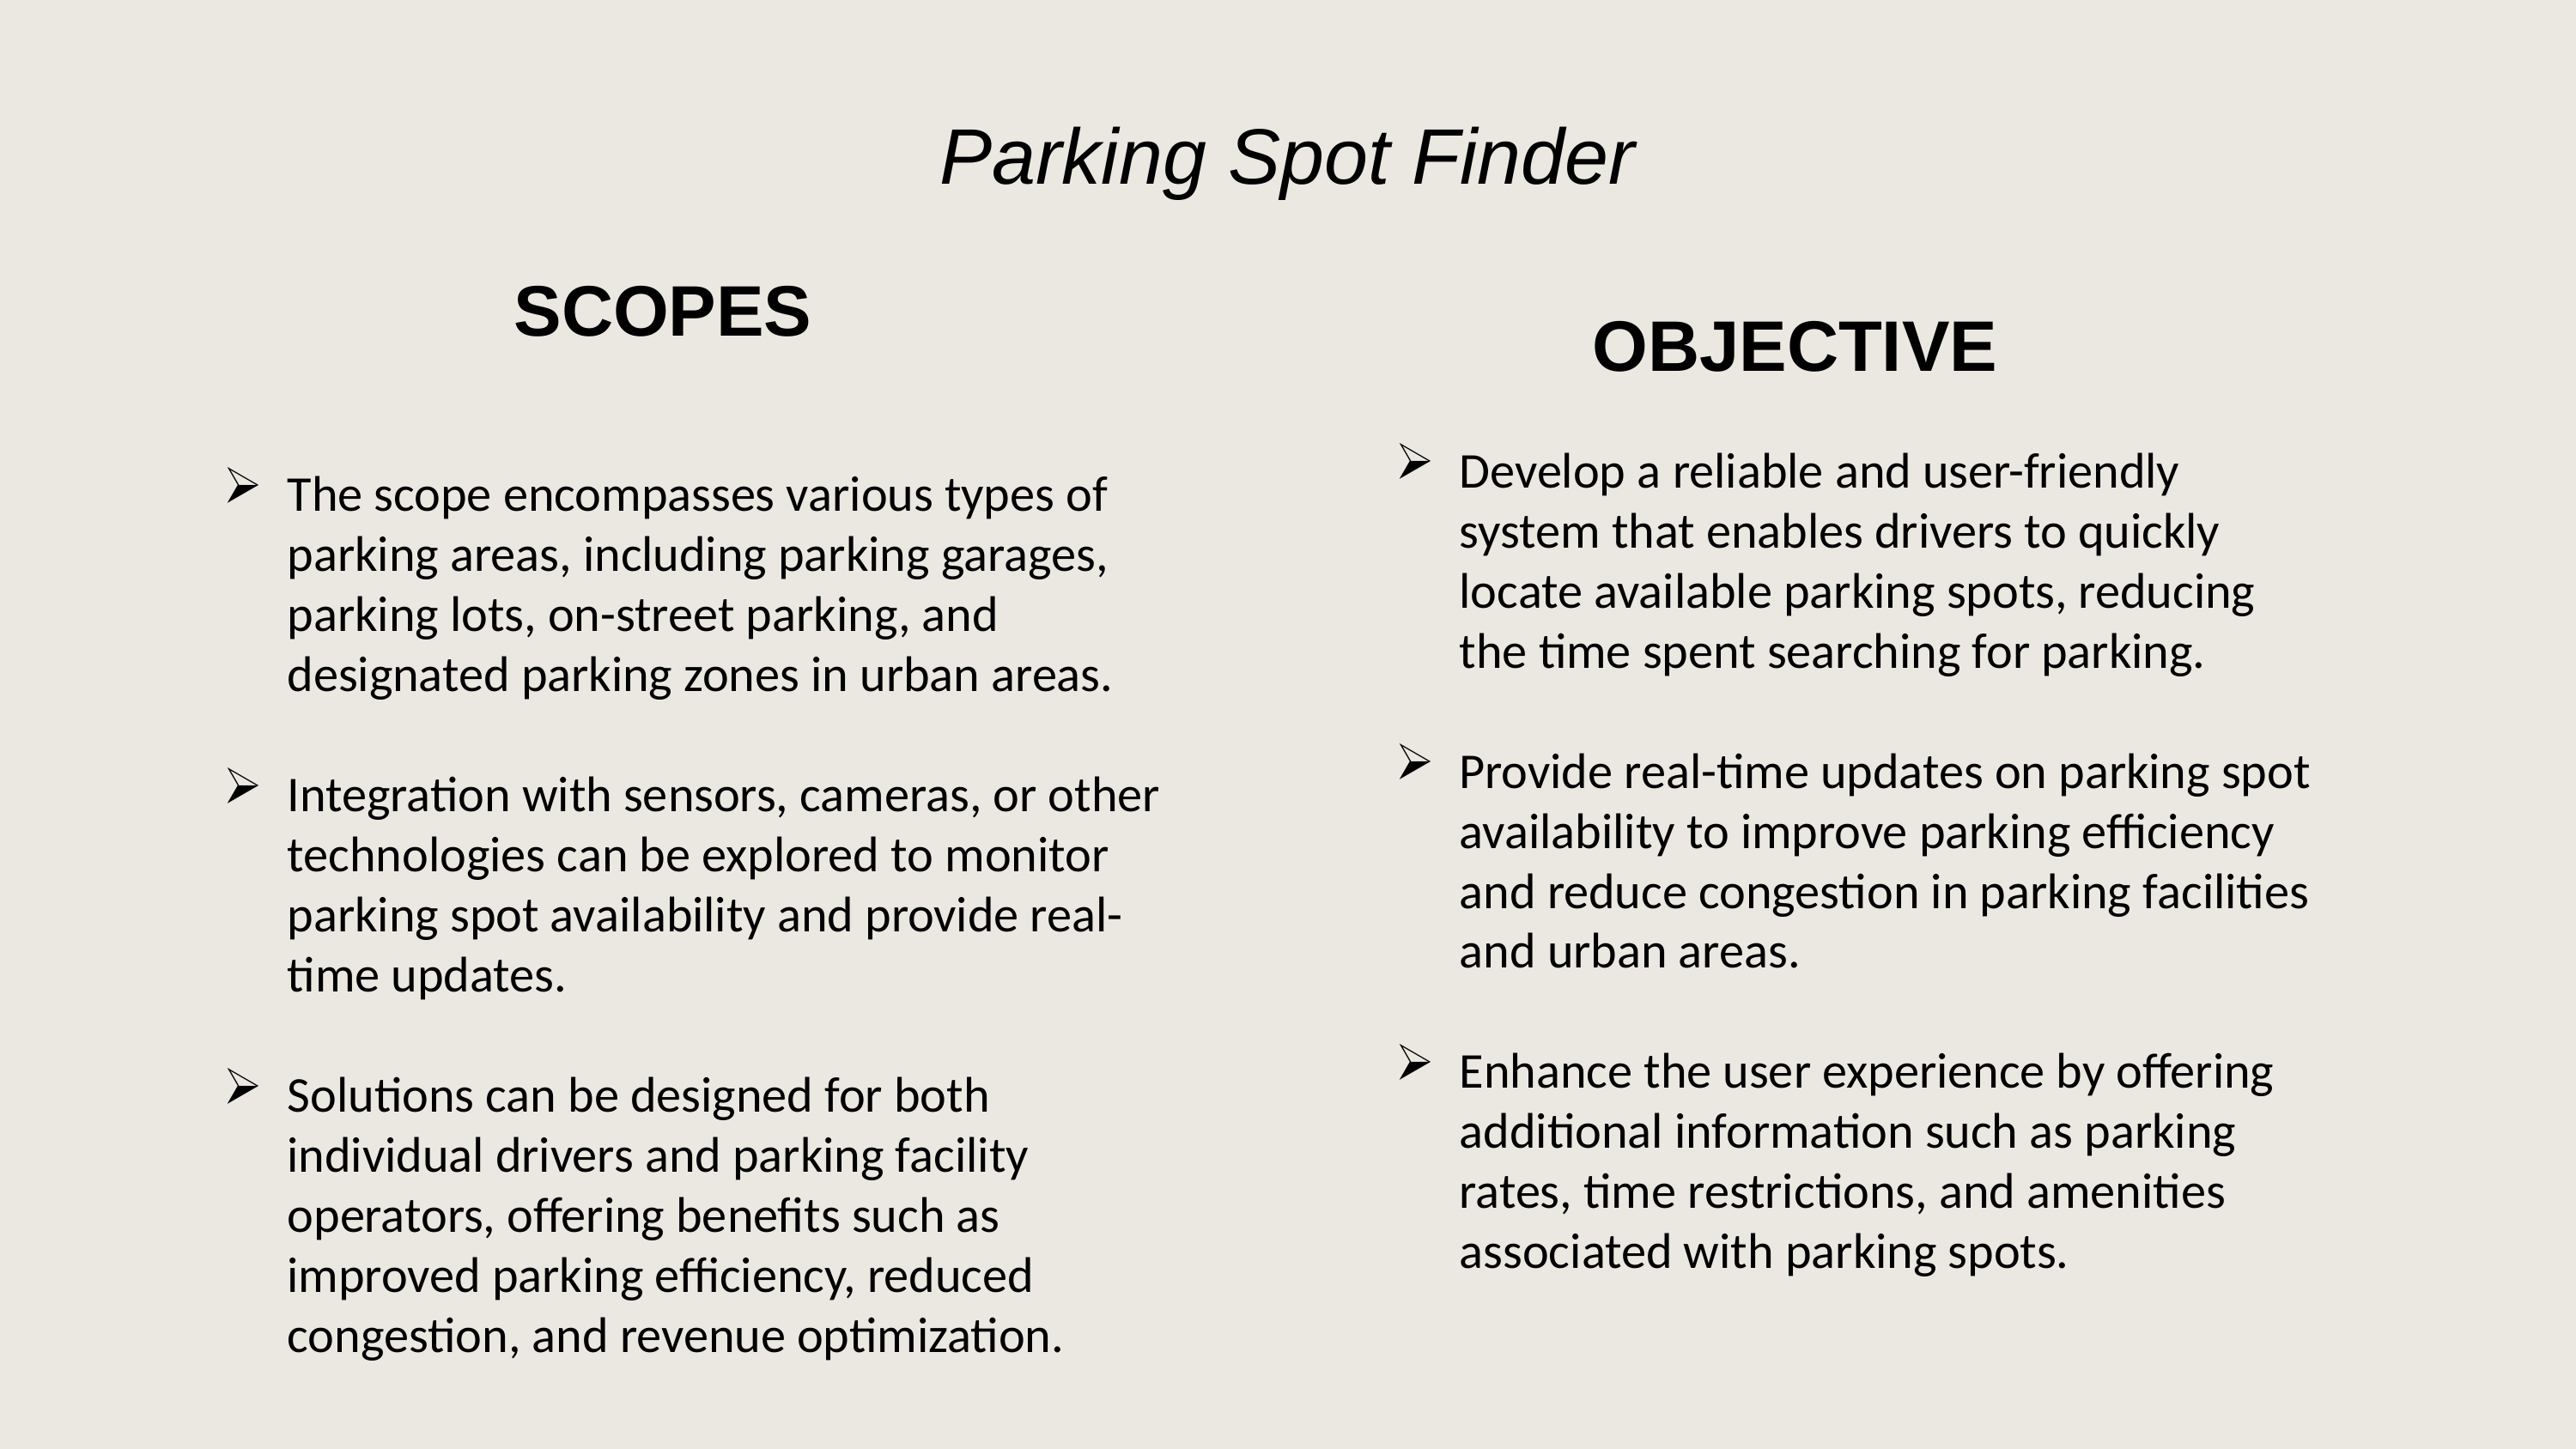

# Parking Spot Finder
SCOPES
OBJECTIVE
Develop a reliable and user-friendly system that enables drivers to quickly locate available parking spots, reducing the time spent searching for parking.

Provide real-time updates on parking spot availability to improve parking efficiency and reduce congestion in parking facilities and urban areas.

Enhance the user experience by offering additional information such as parking rates, time restrictions, and amenities associated with parking spots.
The scope encompasses various types of parking areas, including parking garages, parking lots, on-street parking, and designated parking zones in urban areas.

Integration with sensors, cameras, or other technologies can be explored to monitor parking spot availability and provide real-time updates.

Solutions can be designed for both individual drivers and parking facility operators, offering benefits such as improved parking efficiency, reduced congestion, and revenue optimization.